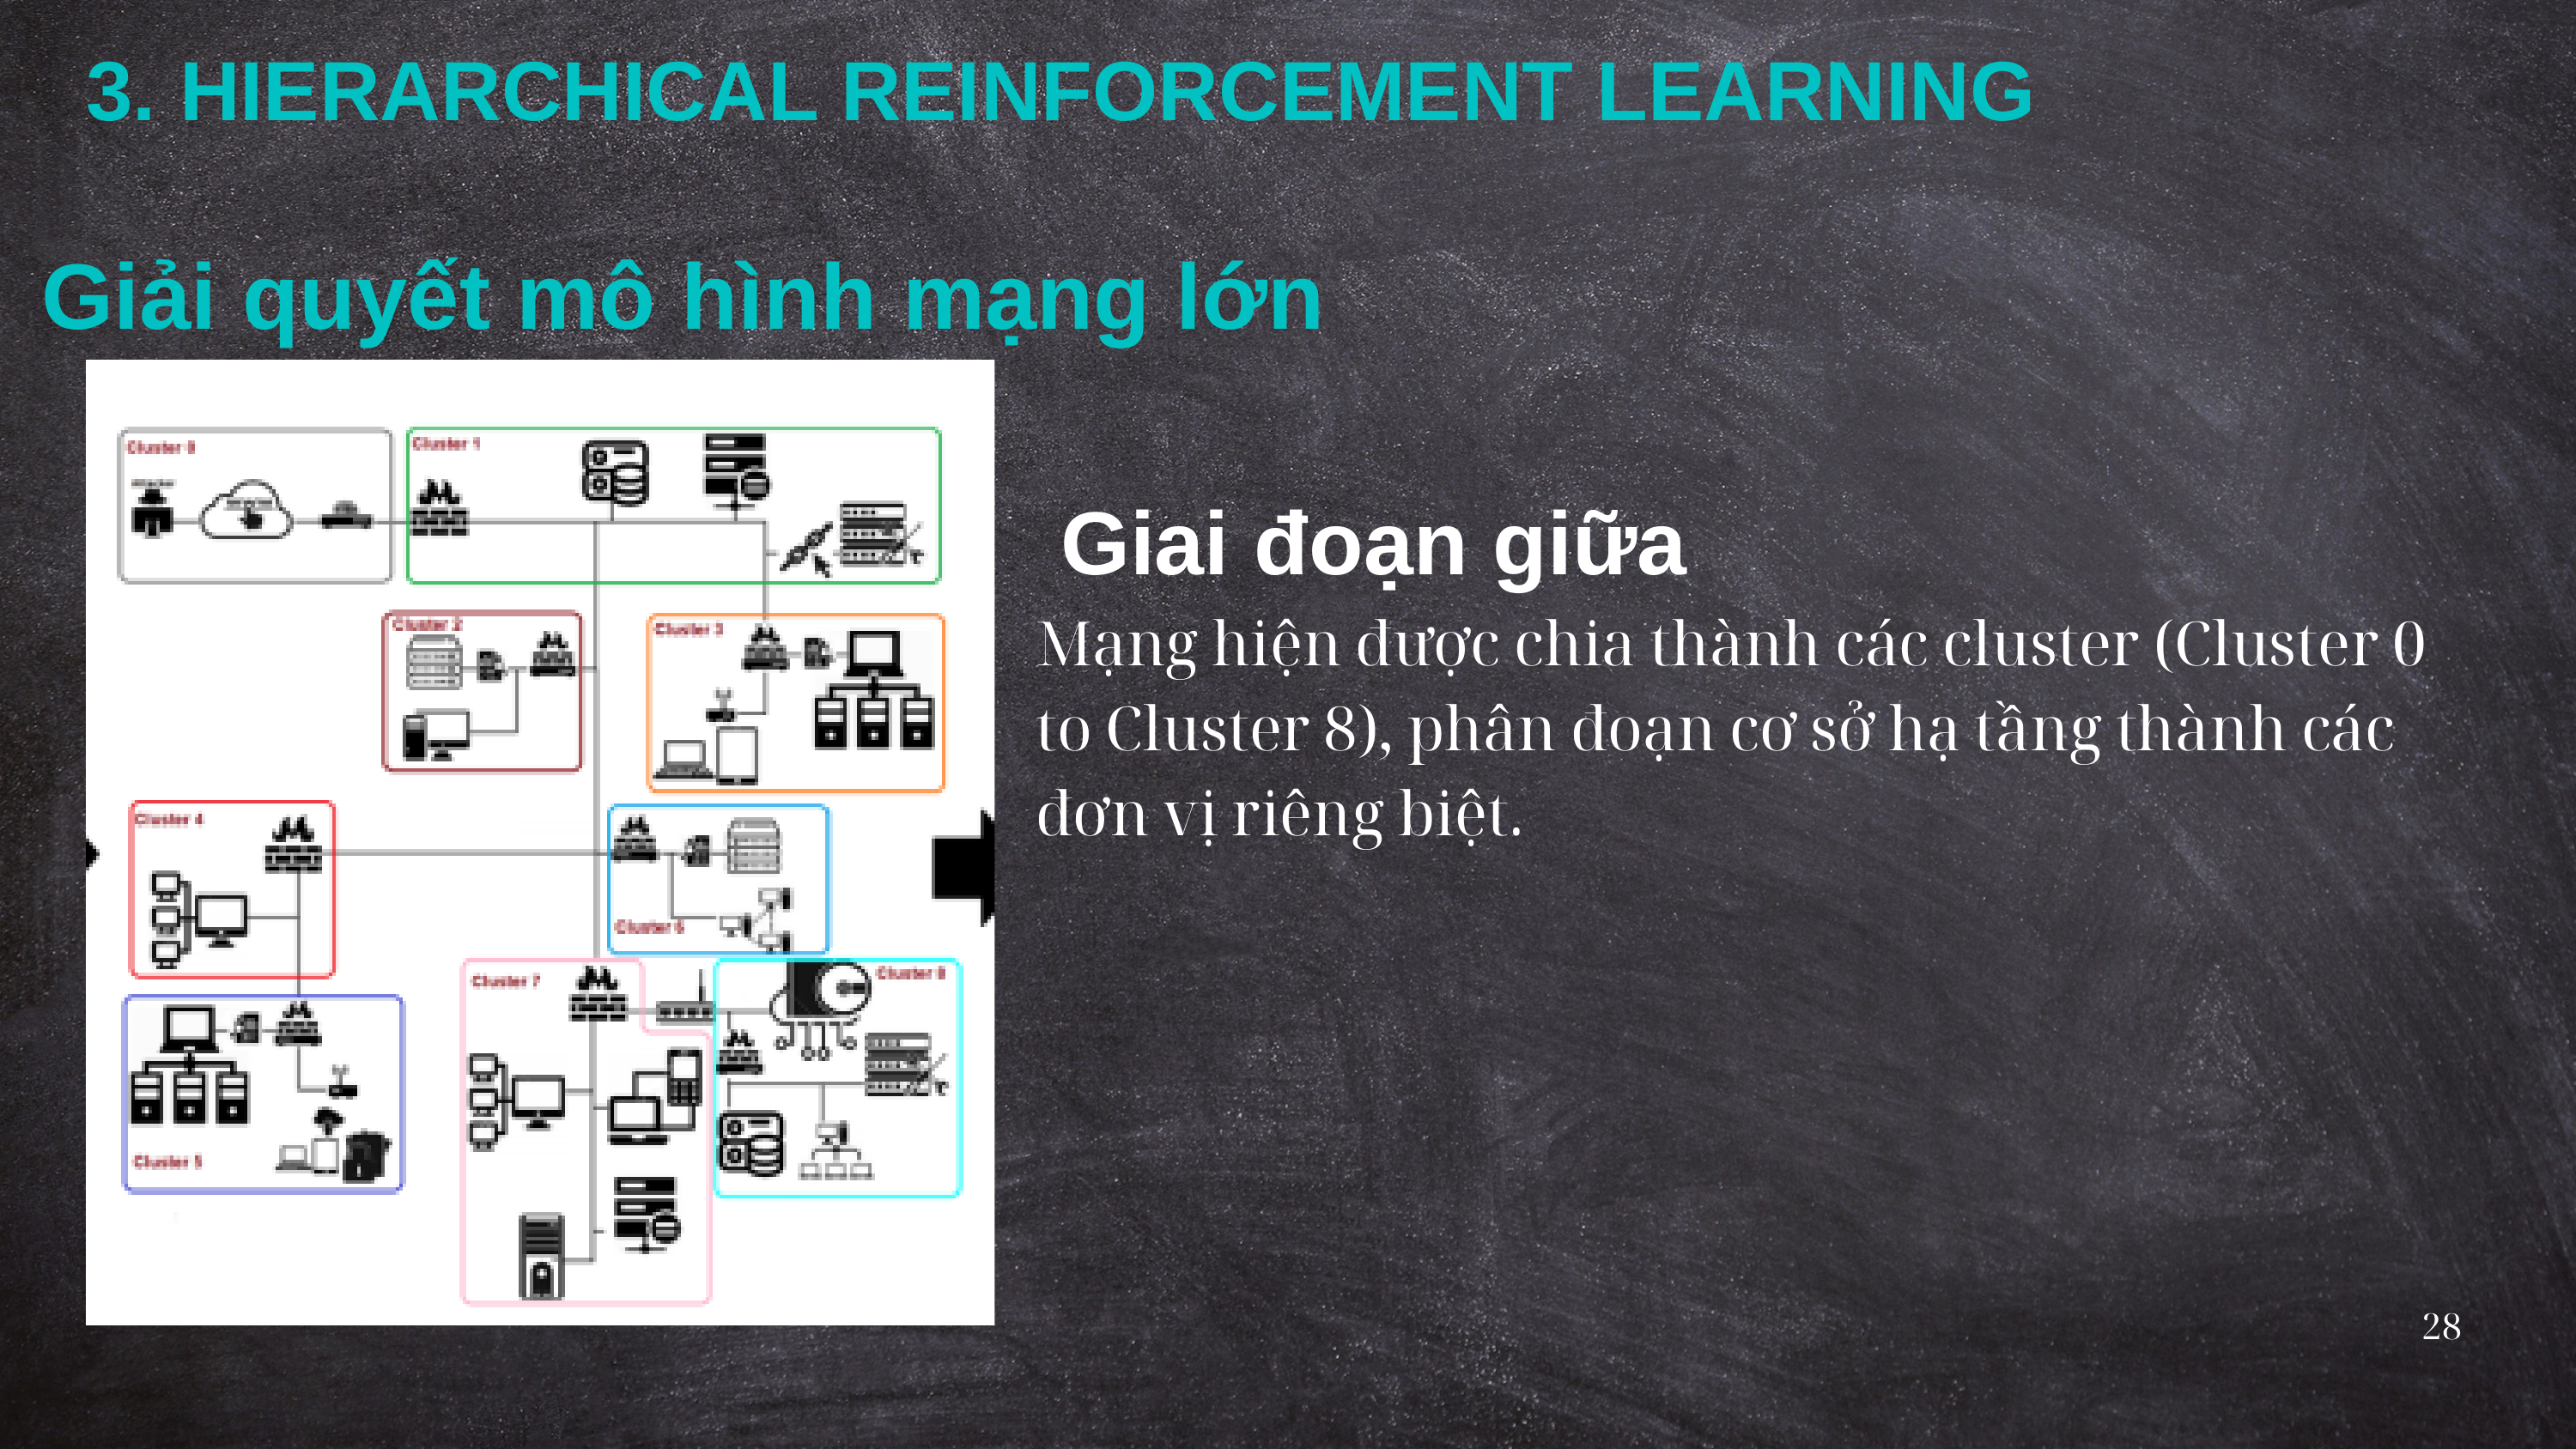

3. HIERARCHICAL REINFORCEMENT LEARNING
Giải quyết mô hình mạng lớn

 Giai đoạn giữa
Mạng hiện được chia thành các cluster (Cluster 0 to Cluster 8), phân đoạn cơ sở hạ tầng thành các đơn vị riêng biệt.

28